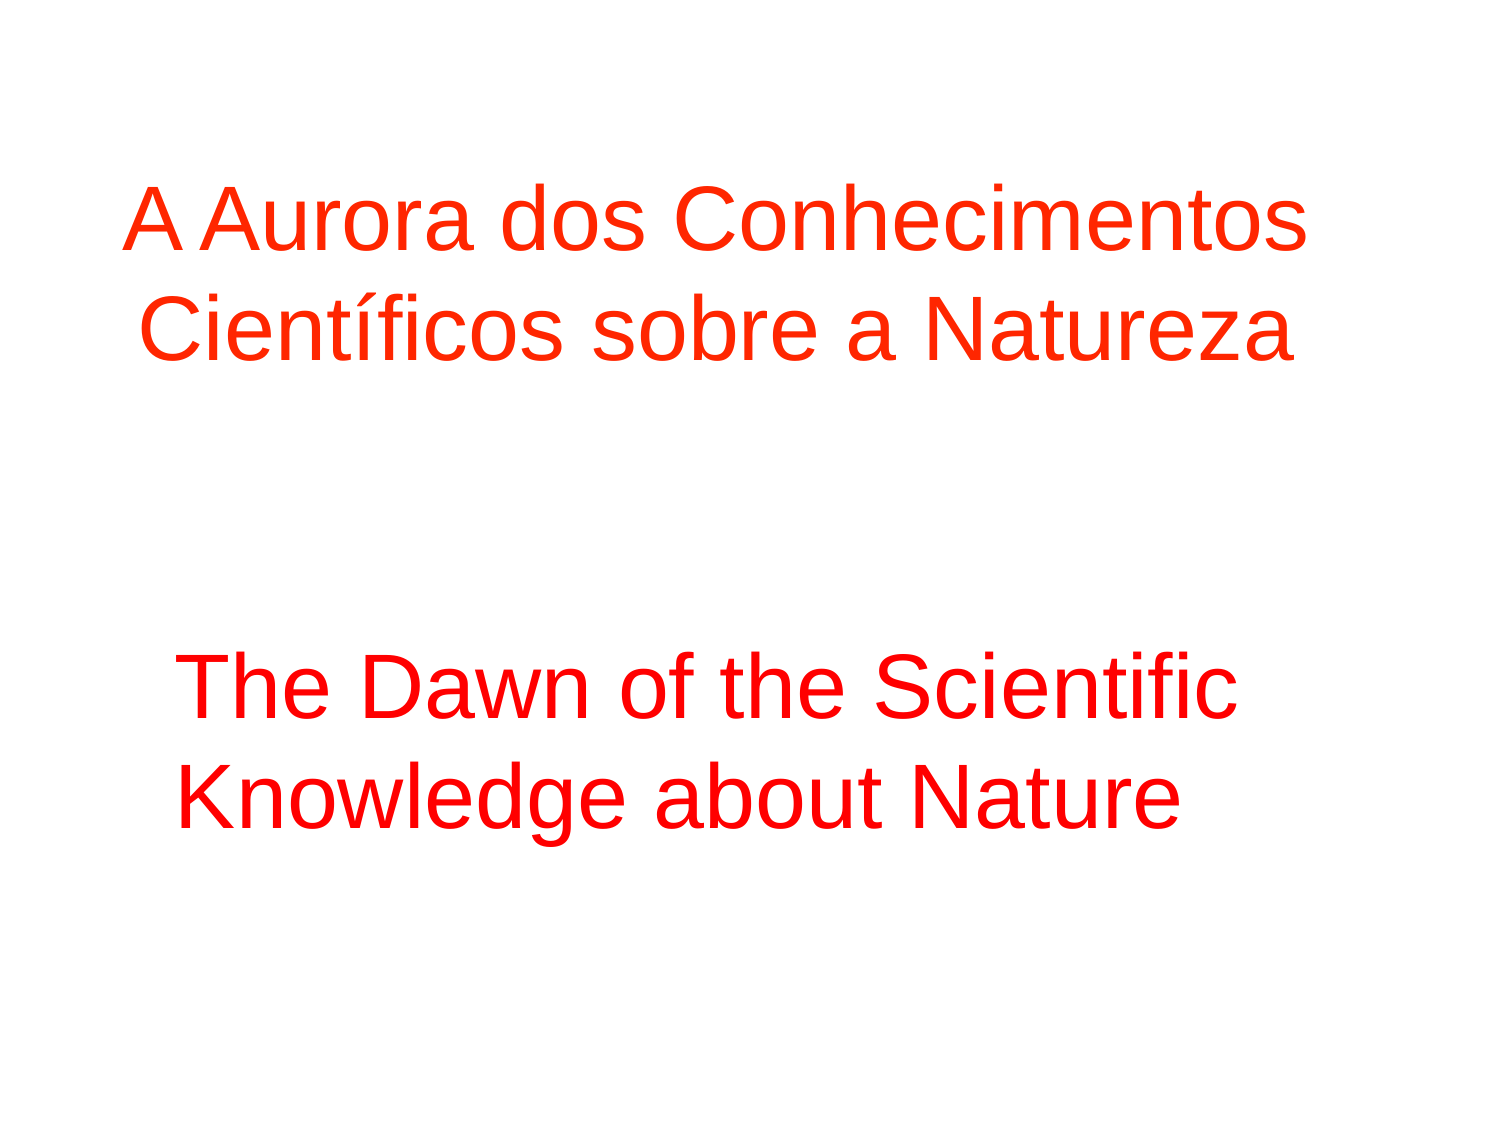

A Aurora dos Conhecimentos Científicos sobre a Natureza
The Dawn of the Scientific Knowledge about Nature